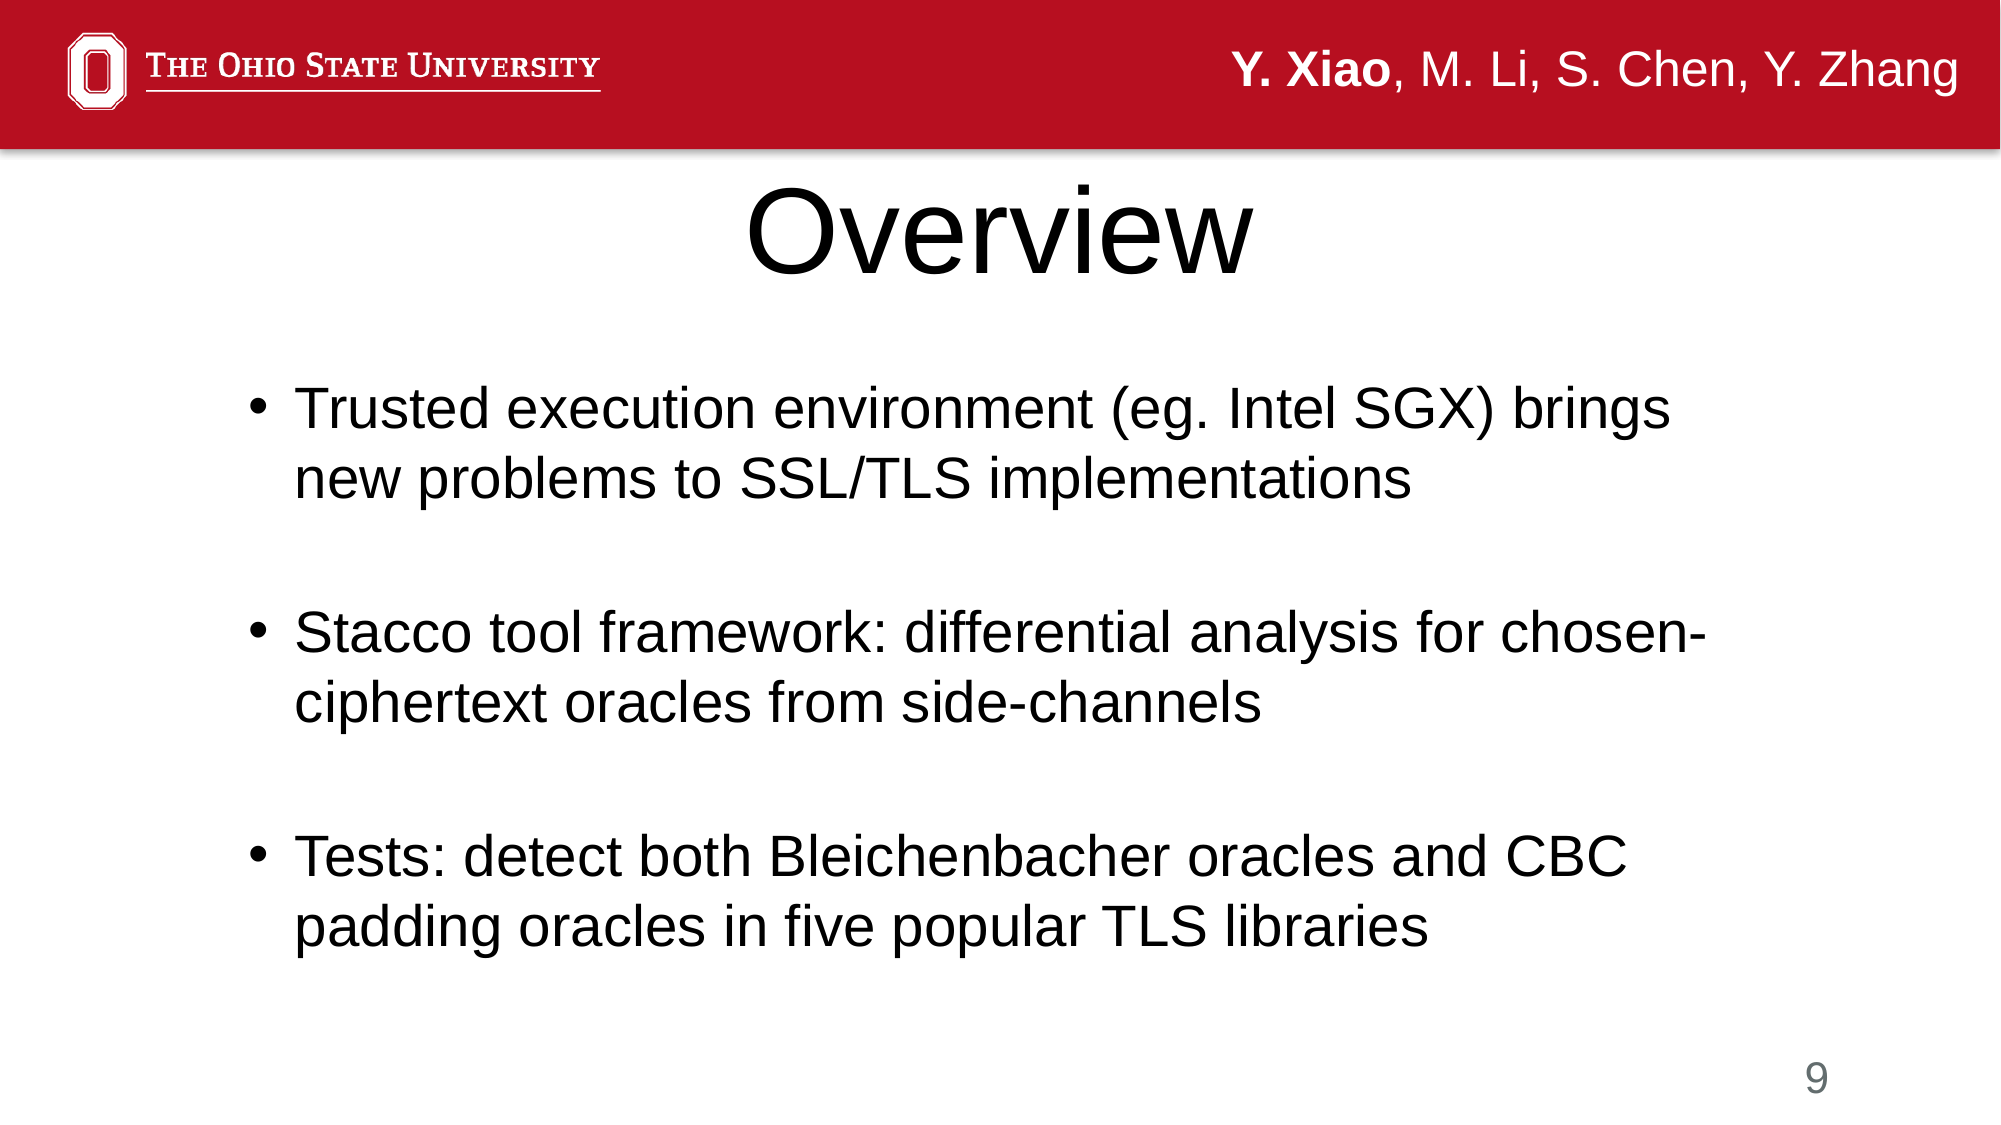

Y. Xiao, M. Li, S. Chen, Y. Zhang
Overview
Trusted execution environment (eg. Intel SGX) brings new problems to SSL/TLS implementations
Stacco tool framework: differential analysis for chosen-ciphertext oracles from side-channels
Tests: detect both Bleichenbacher oracles and CBC padding oracles in five popular TLS libraries